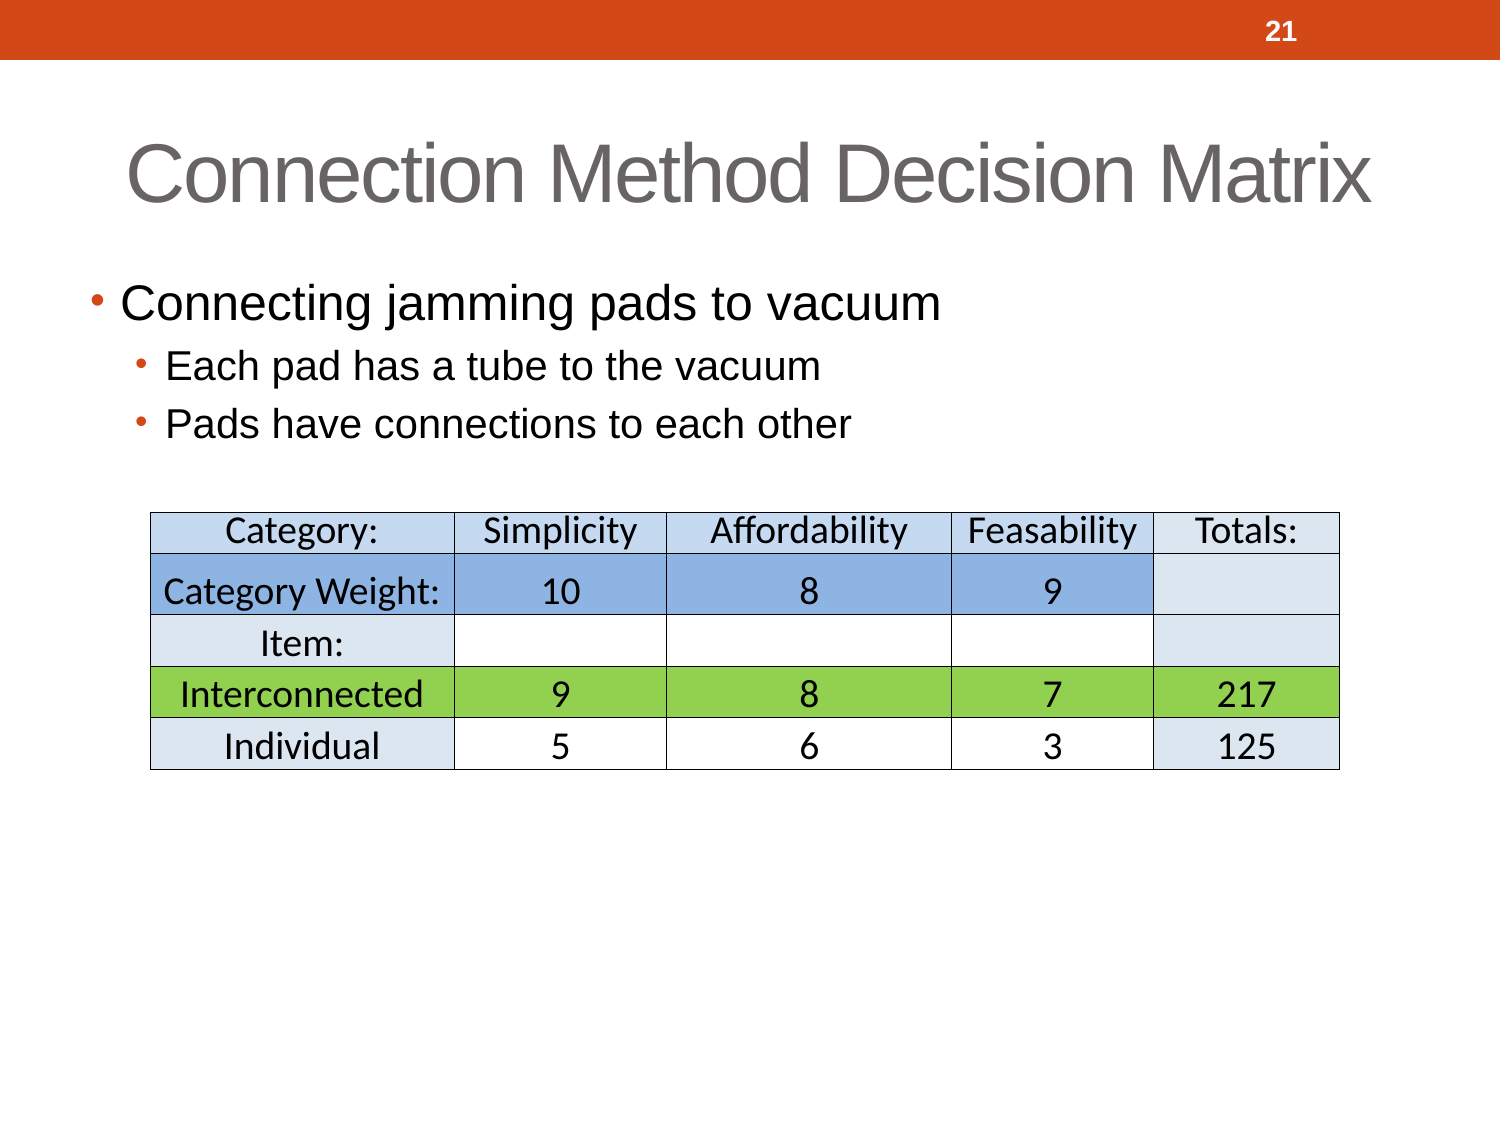

21
# Connection Method Decision Matrix
Connecting jamming pads to vacuum
Each pad has a tube to the vacuum
Pads have connections to each other

| Category: | Simplicity | Affordability | Feasability | Totals: |
| --- | --- | --- | --- | --- |
| Category Weight: | 10 | 8 | 9 |  |
| Item: |  |  |  |  |
| Interconnected | 9 | 8 | 7 | 217 |
| Individual | 5 | 6 | 3 | 125 |